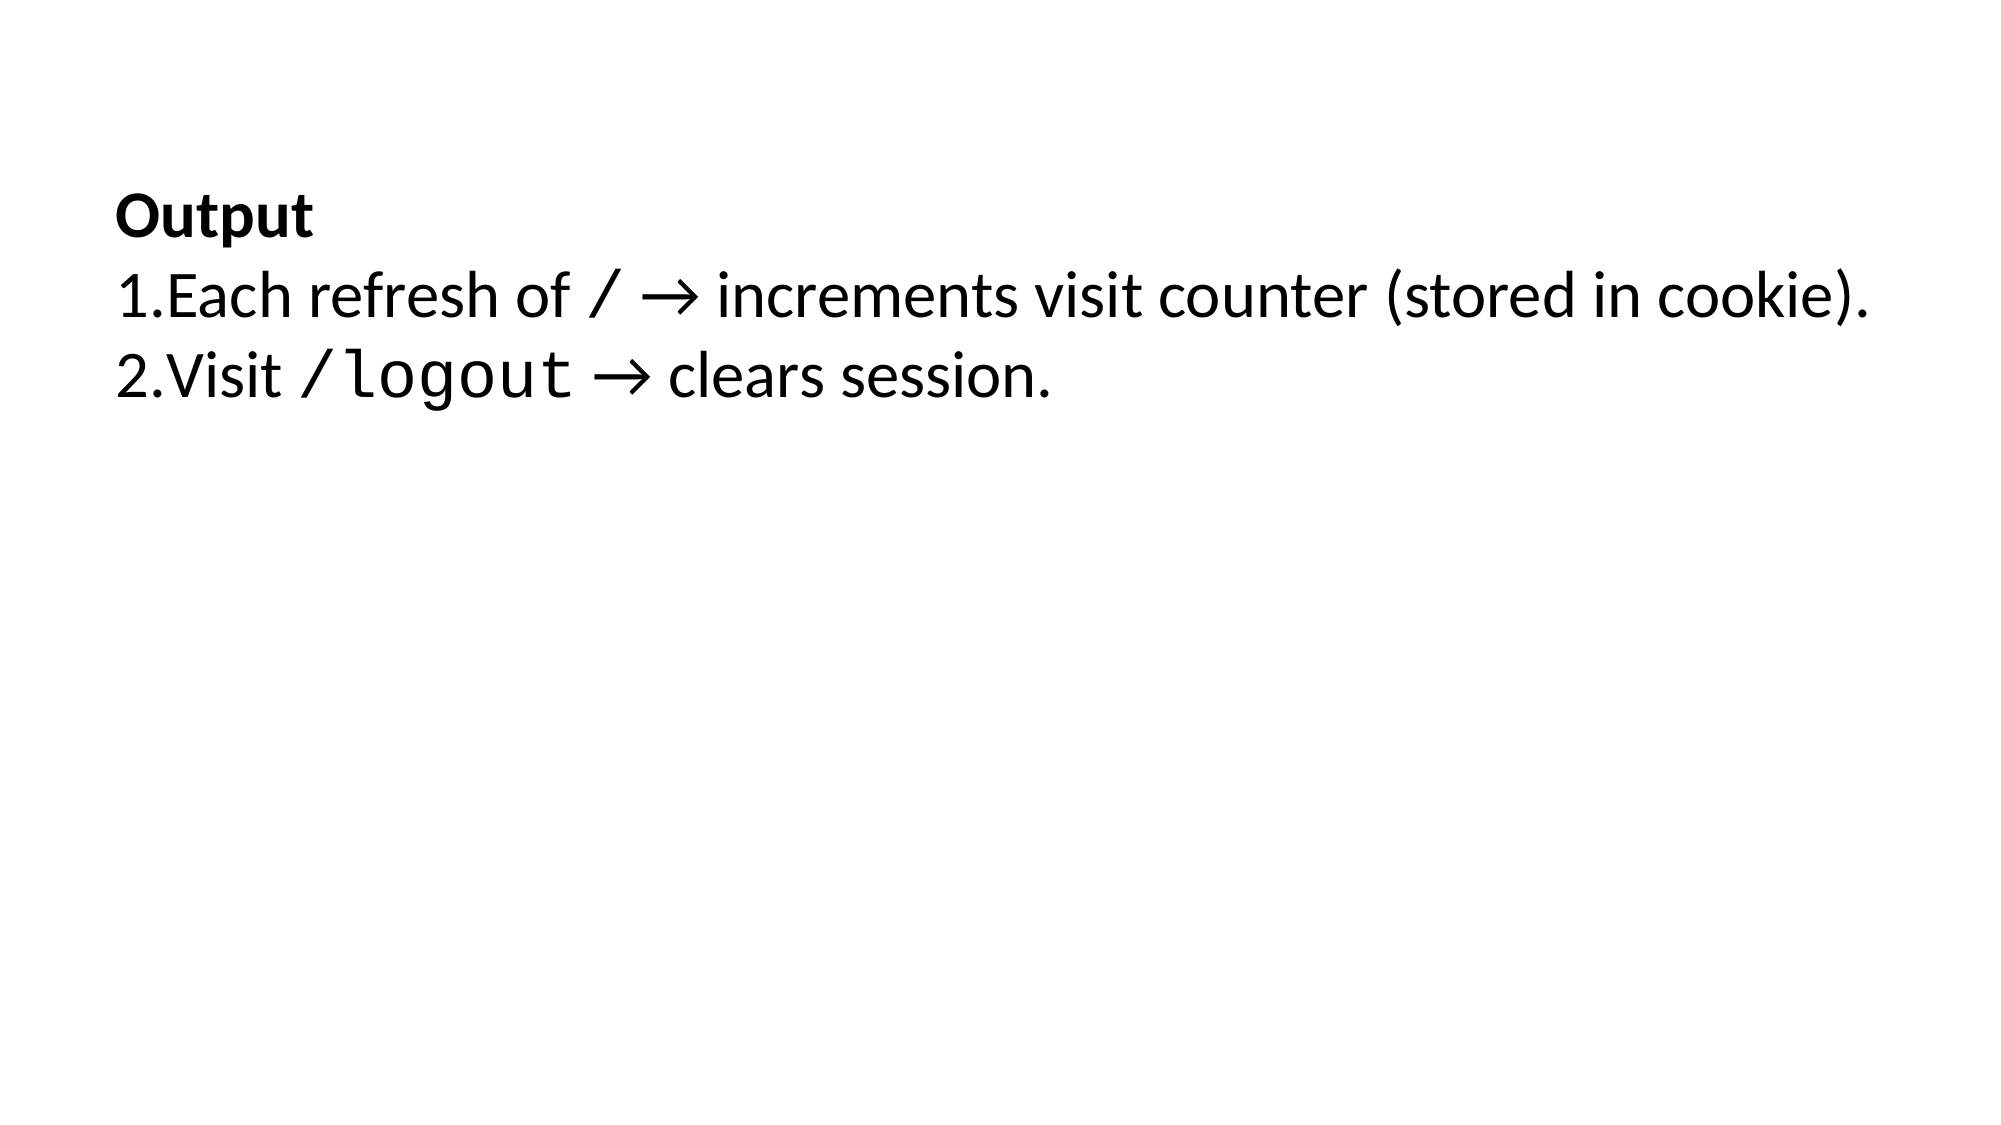

Output
Each refresh of / → increments visit counter (stored in cookie).
Visit /logout → clears session.